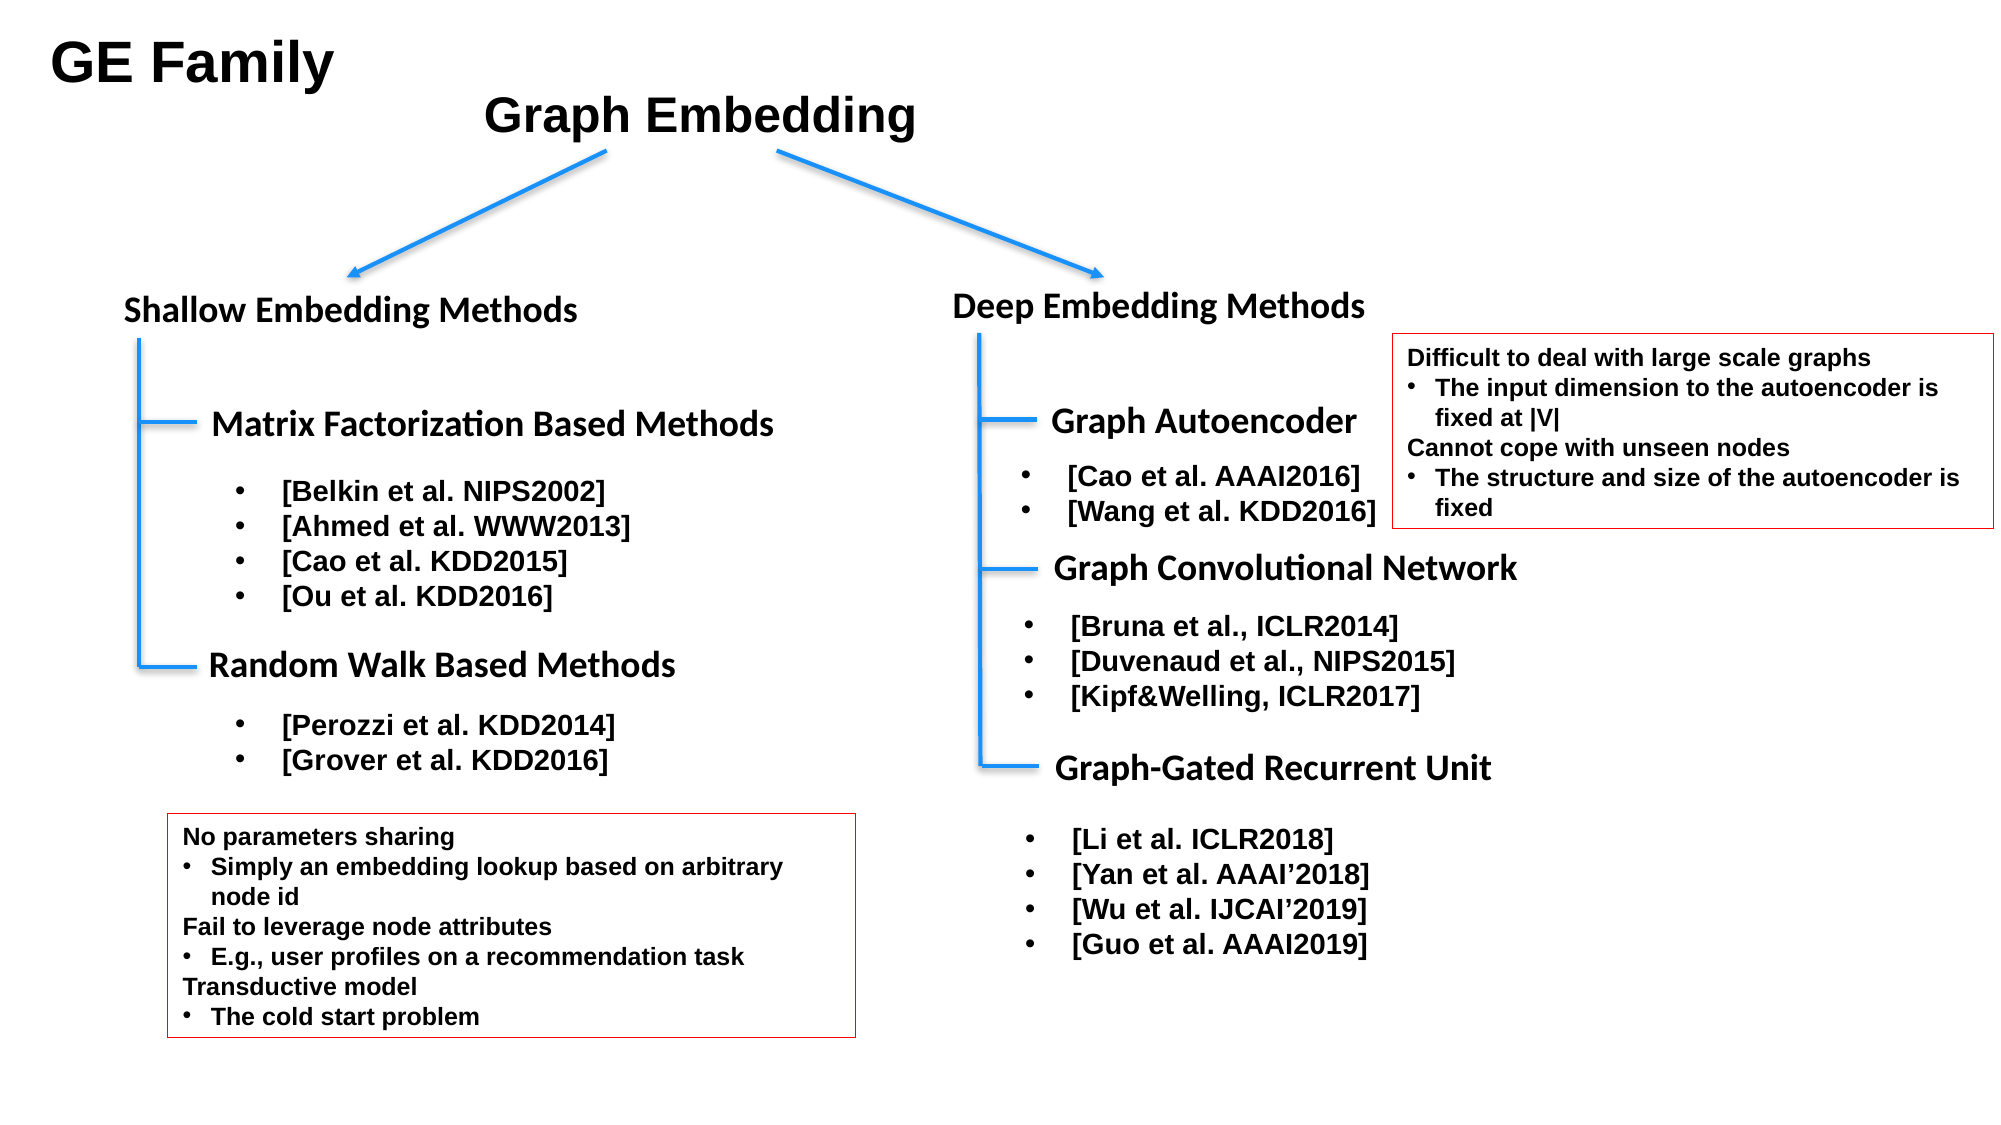

GE Family
Graph Embedding
Deep Embedding Methods
Shallow Embedding Methods
Difficult to deal with large scale graphs
The input dimension to the autoencoder is fixed at |V|
Cannot cope with unseen nodes
The structure and size of the autoencoder is fixed
Graph Autoencoder
Matrix Factorization Based Methods
[Cao et al. AAAI2016]
[Wang et al. KDD2016]

[Belkin et al. NIPS2002]
[Ahmed et al. WWW2013]
[Cao et al. KDD2015]
[Ou et al. KDD2016]

Graph Convolutional Network
[Bruna et al., ICLR2014]
[Duvenaud et al., NIPS2015]
[Kipf&Welling, ICLR2017]

Random Walk Based Methods
[Perozzi et al. KDD2014]
[Grover et al. KDD2016]

Graph-Gated Recurrent Unit
No parameters sharing
Simply an embedding lookup based on arbitrary node id
Fail to leverage node attributes
E.g., user profiles on a recommendation task
Transductive model
The cold start problem
[Li et al. ICLR2018]
[Yan et al. AAAI’2018]
[Wu et al. IJCAI’2019]
[Guo et al. AAAI2019]

17